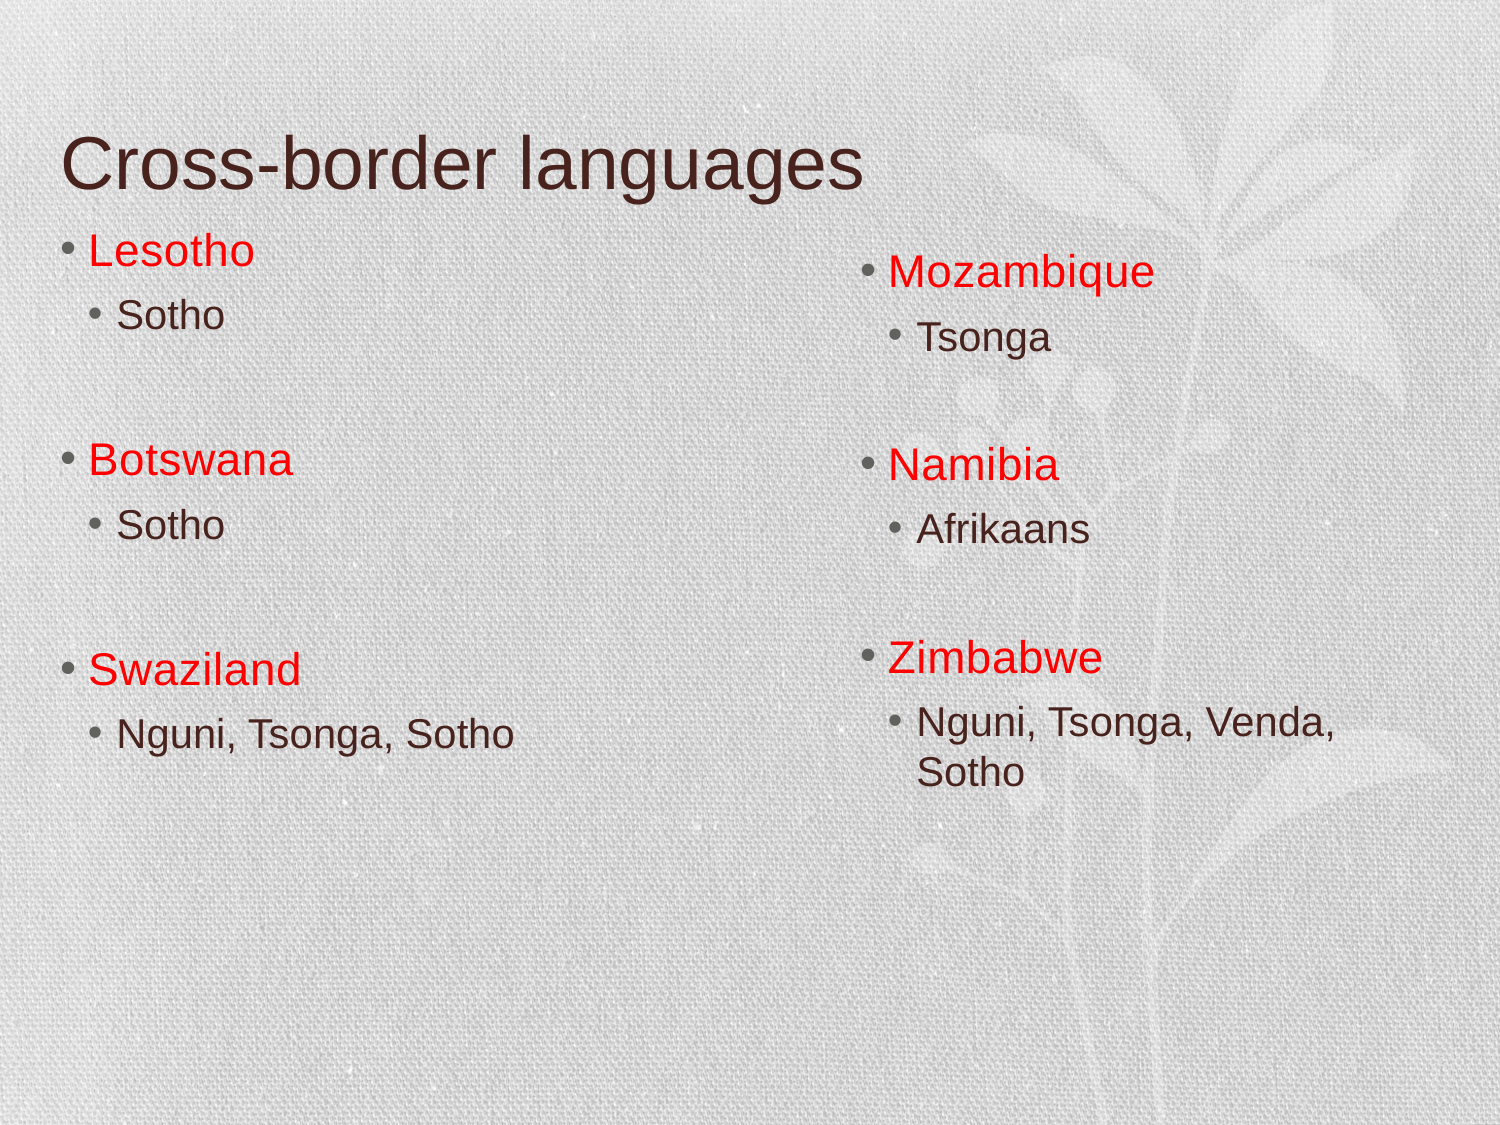

# Cross-border languages
Lesotho
Sotho

Botswana
Sotho

Swaziland
Nguni, Tsonga, Sotho
Mozambique
Tsonga

Namibia
Afrikaans

Zimbabwe
Nguni, Tsonga, Venda, Sotho